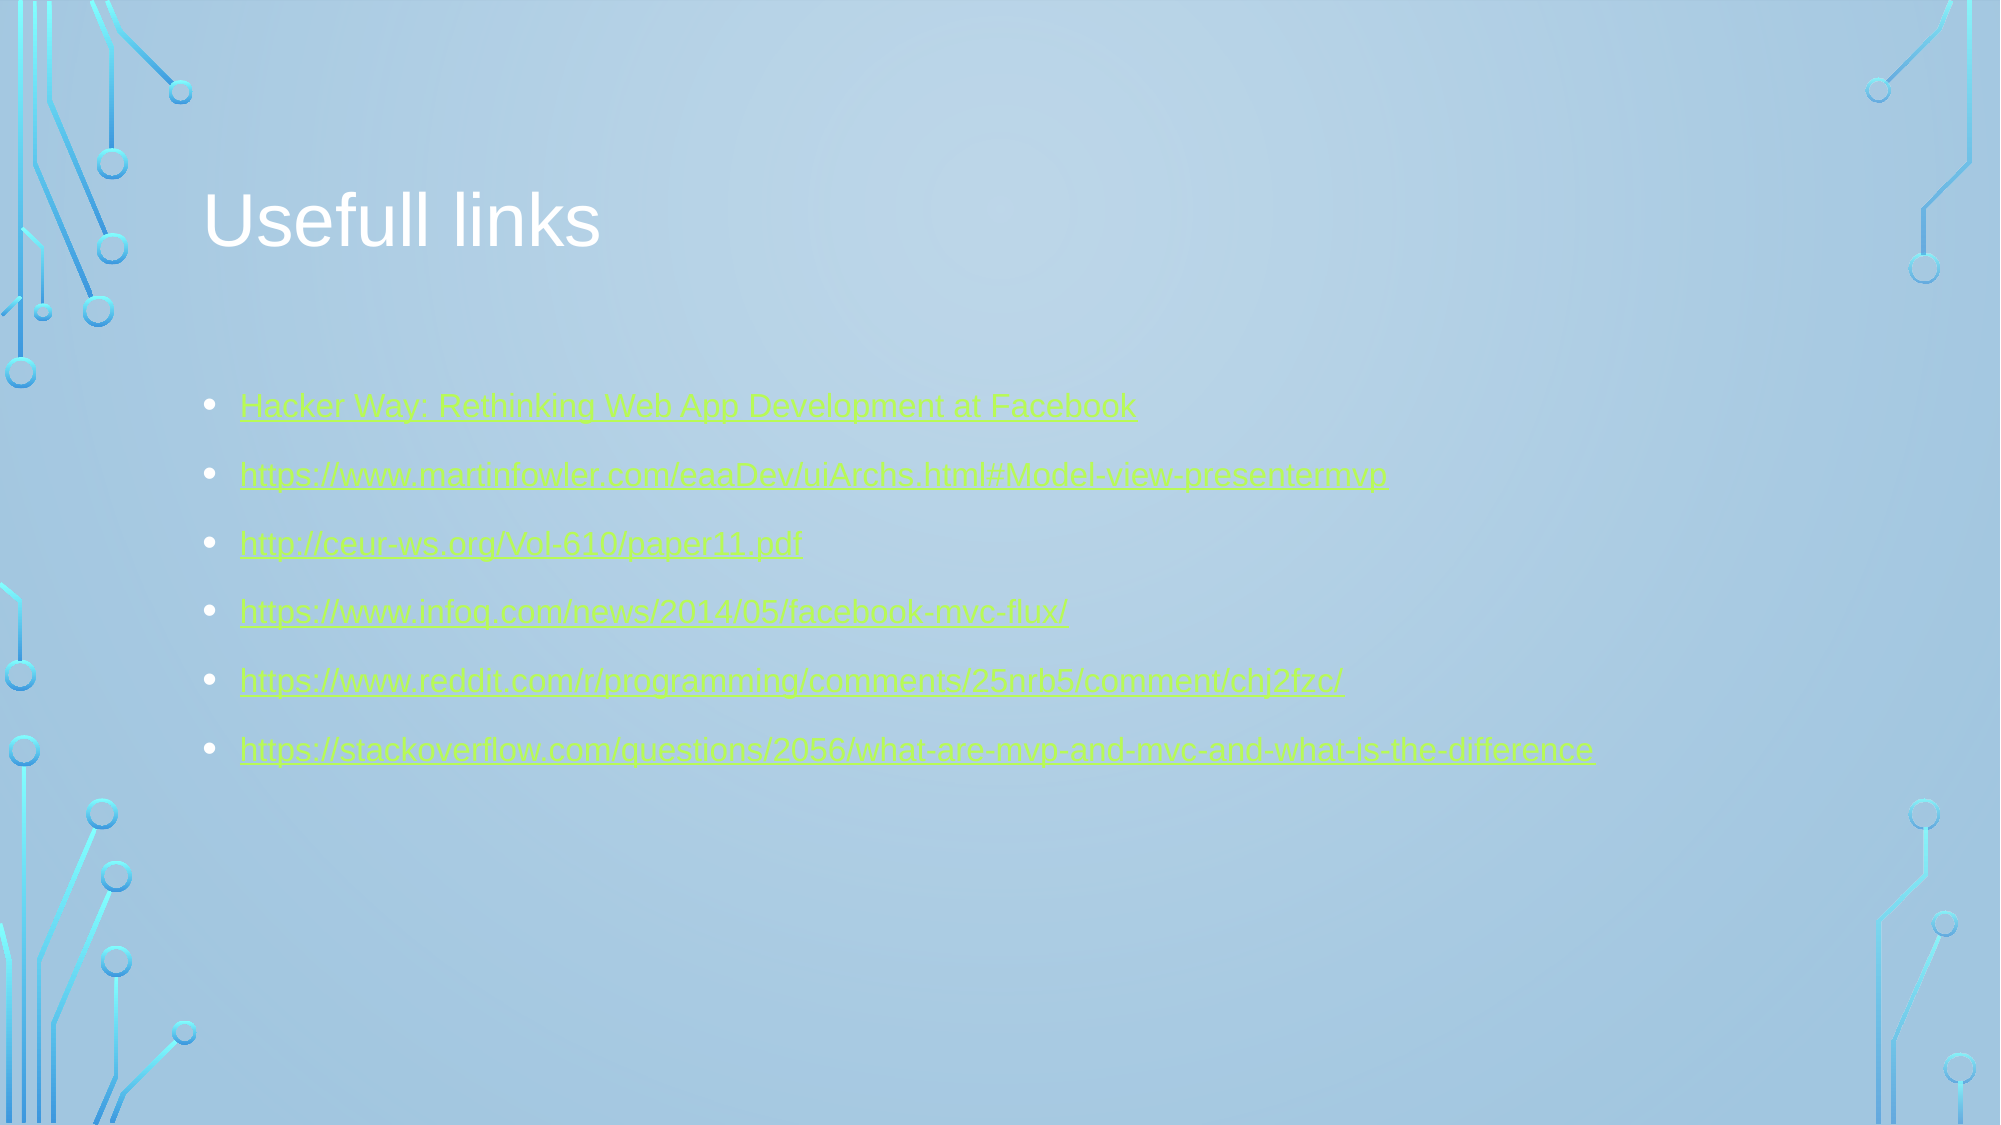

# Usefull links
Hacker Way: Rethinking Web App Development at Facebook
https://www.martinfowler.com/eaaDev/uiArchs.html#Model-view-presentermvp
http://ceur-ws.org/Vol-610/paper11.pdf
https://www.infoq.com/news/2014/05/facebook-mvc-flux/
https://www.reddit.com/r/programming/comments/25nrb5/comment/chj2fzc/
https://stackoverflow.com/questions/2056/what-are-mvp-and-mvc-and-what-is-the-difference